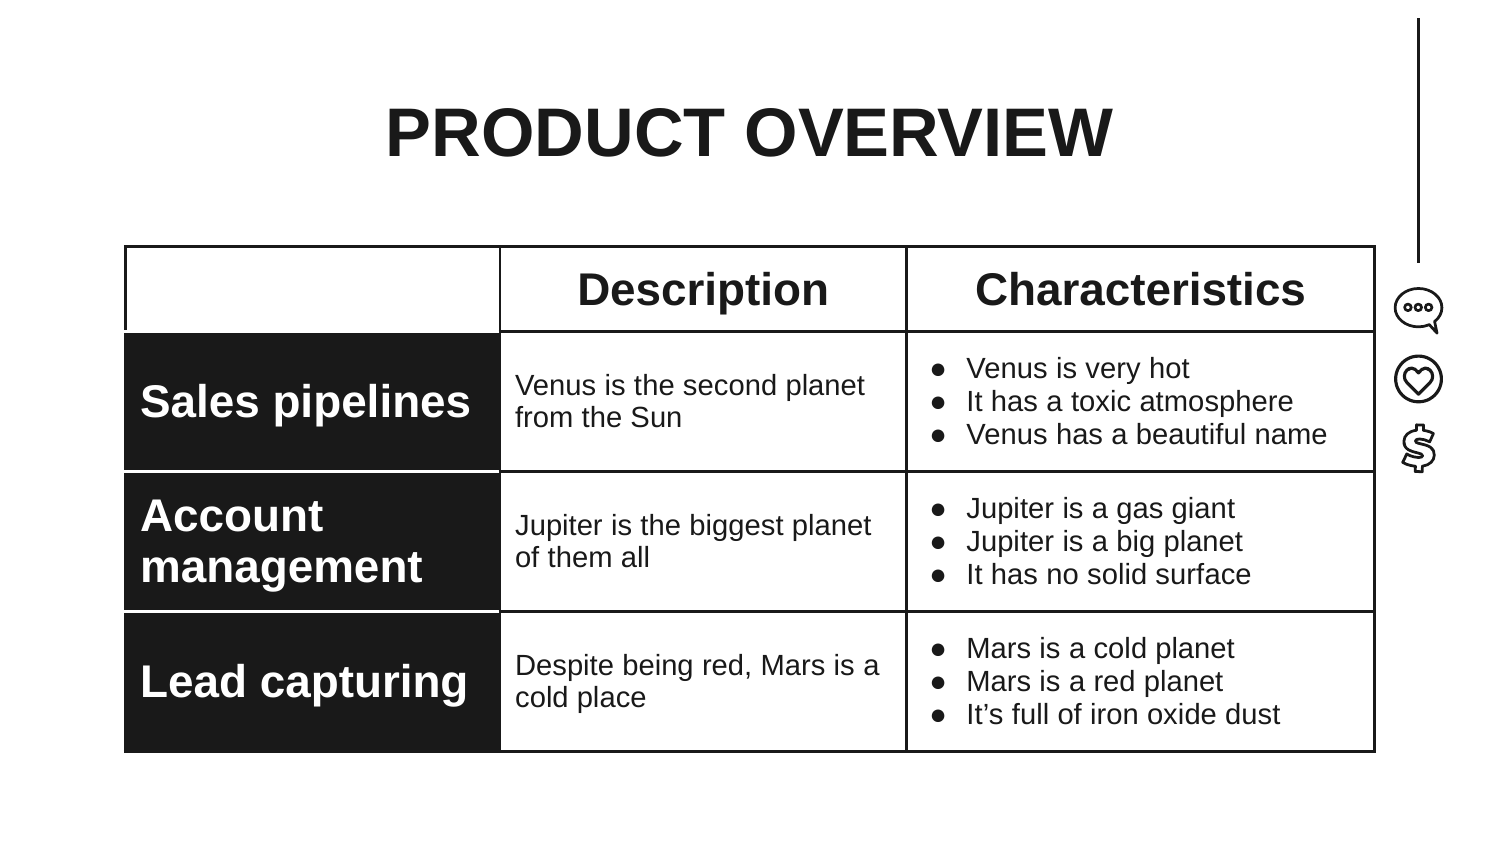

# PRODUCT OVERVIEW
|  | Description | Characteristics |
| --- | --- | --- |
| Sales pipelines | Venus is the second planet from the Sun | Venus is very hot It has a toxic atmosphere Venus has a beautiful name |
| Account management | Jupiter is the biggest planet of them all | Jupiter is a gas giant Jupiter is a big planet It has no solid surface |
| Lead capturing | Despite being red, Mars is a cold place | Mars is a cold planet Mars is a red planet It’s full of iron oxide dust |